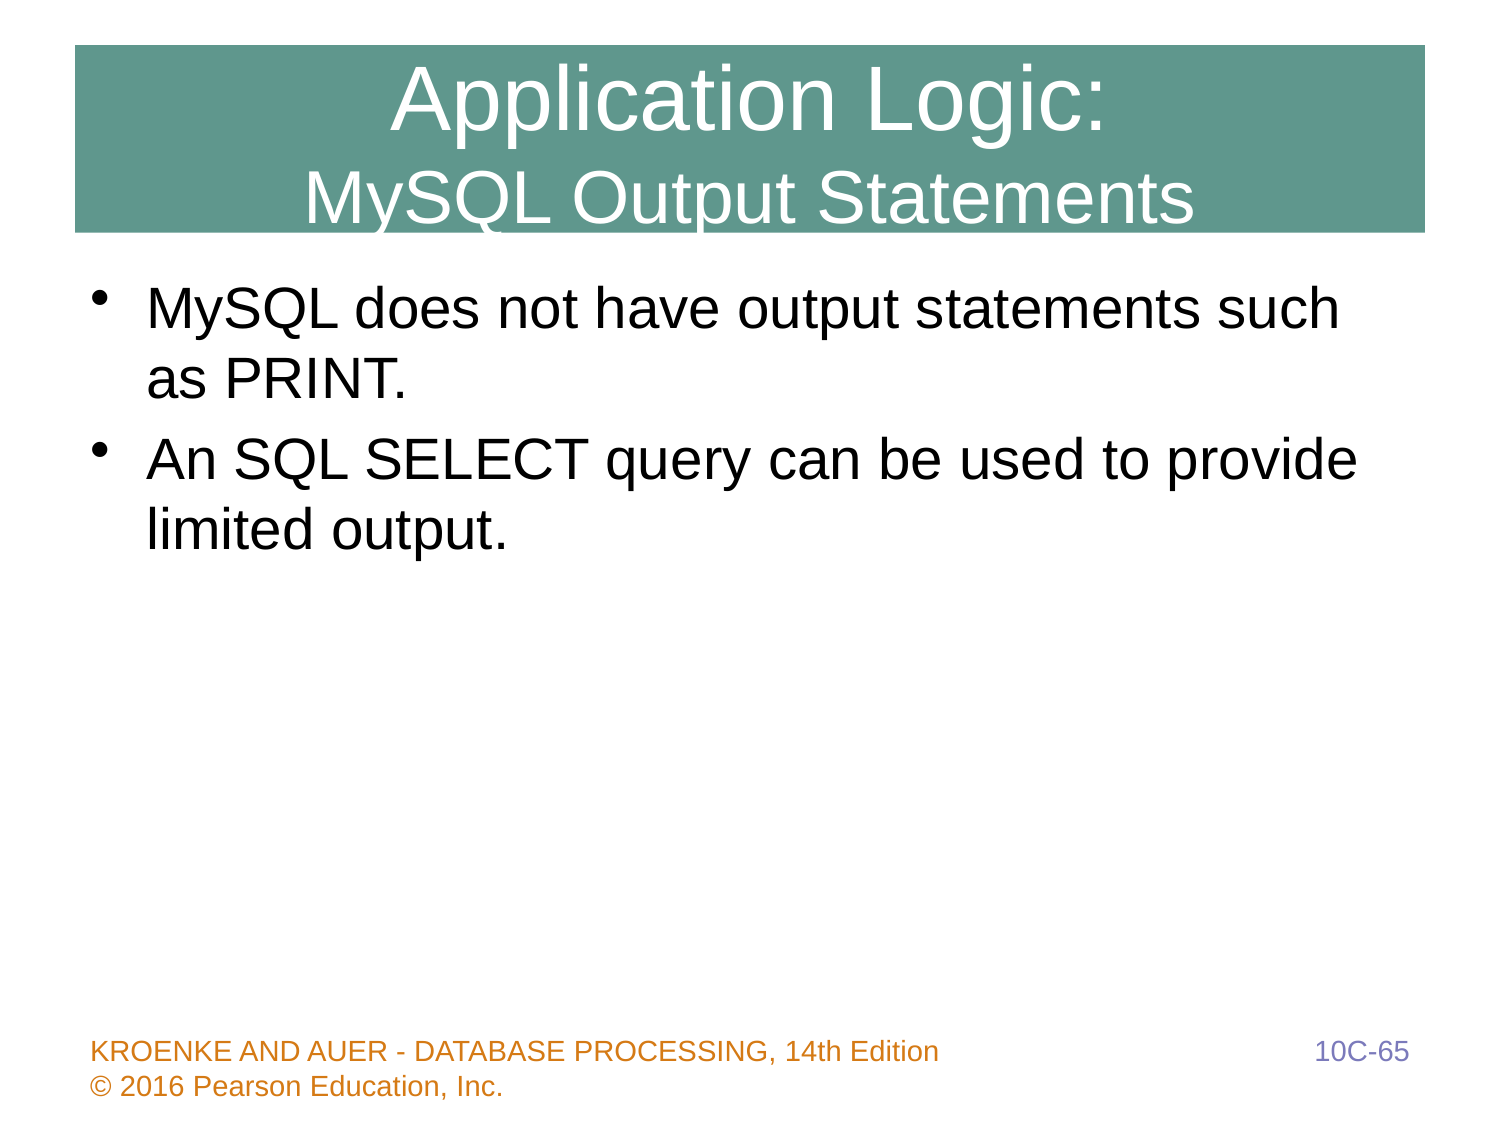

# Application Logic: MySQL Output Statements
MySQL does not have output statements such as PRINT.
An SQL SELECT query can be used to provide limited output.
10C-65

KROENKE AND AUER - DATABASE PROCESSING, 14th Edition © 2016 Pearson Education, Inc.